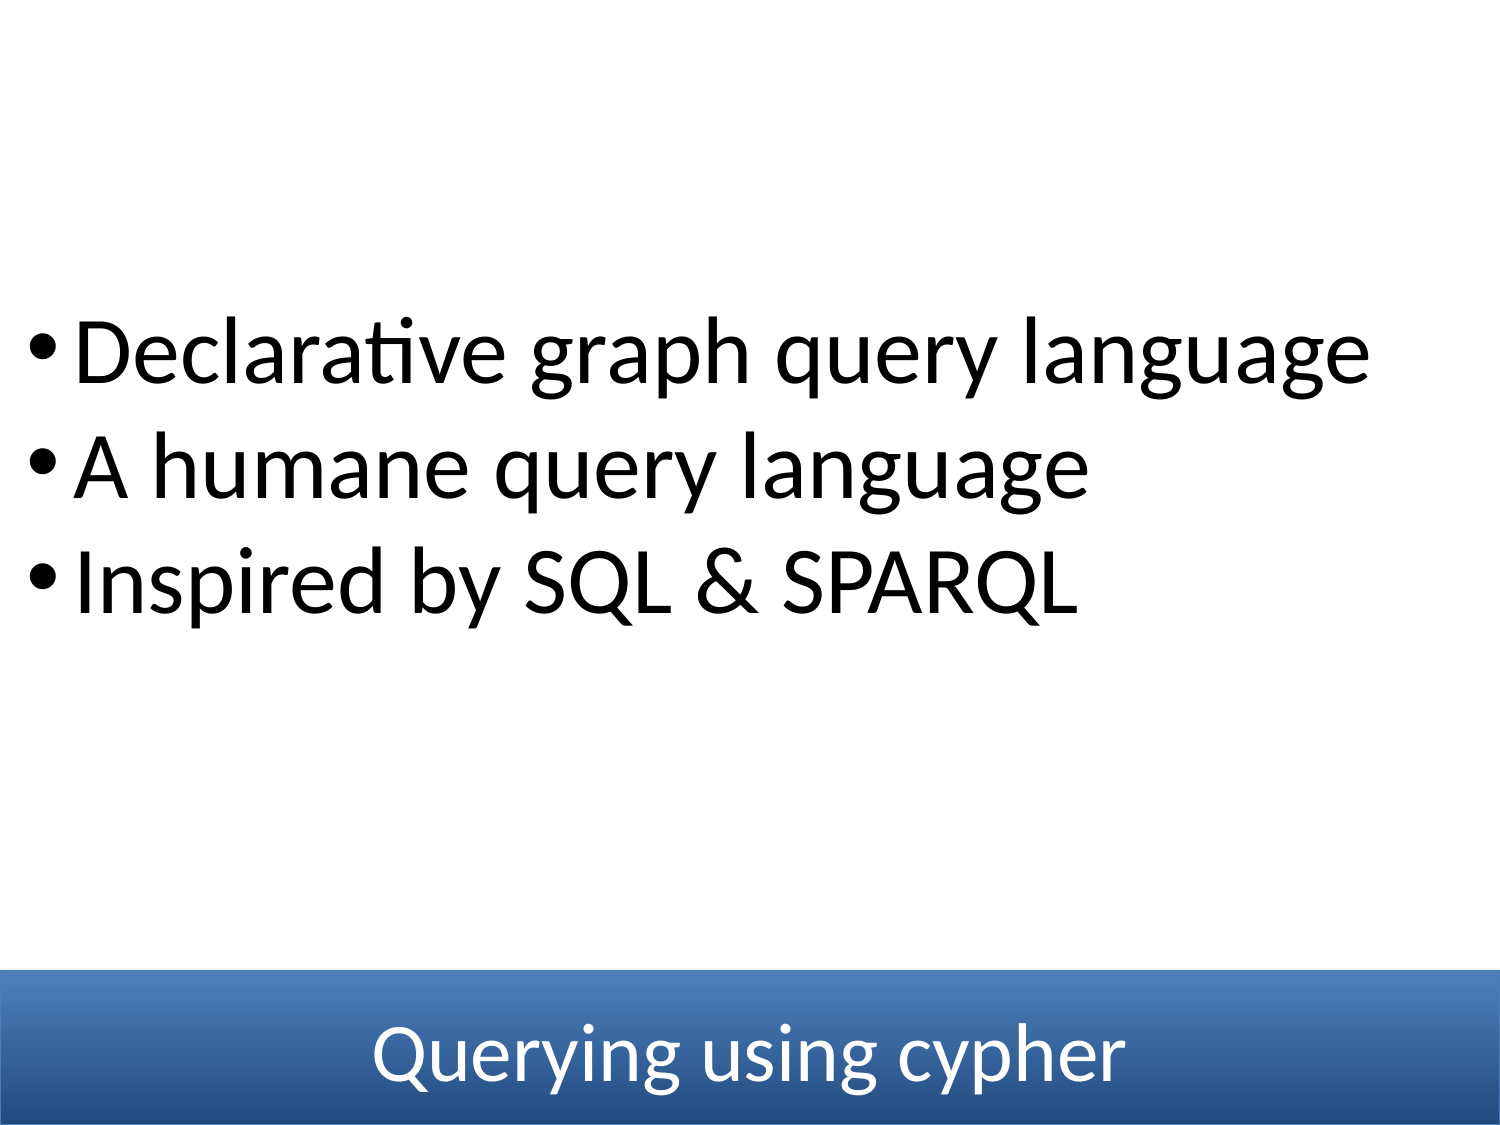

Declarative graph query language
A humane query language
Inspired by SQL & SPARQL
Querying using cypher